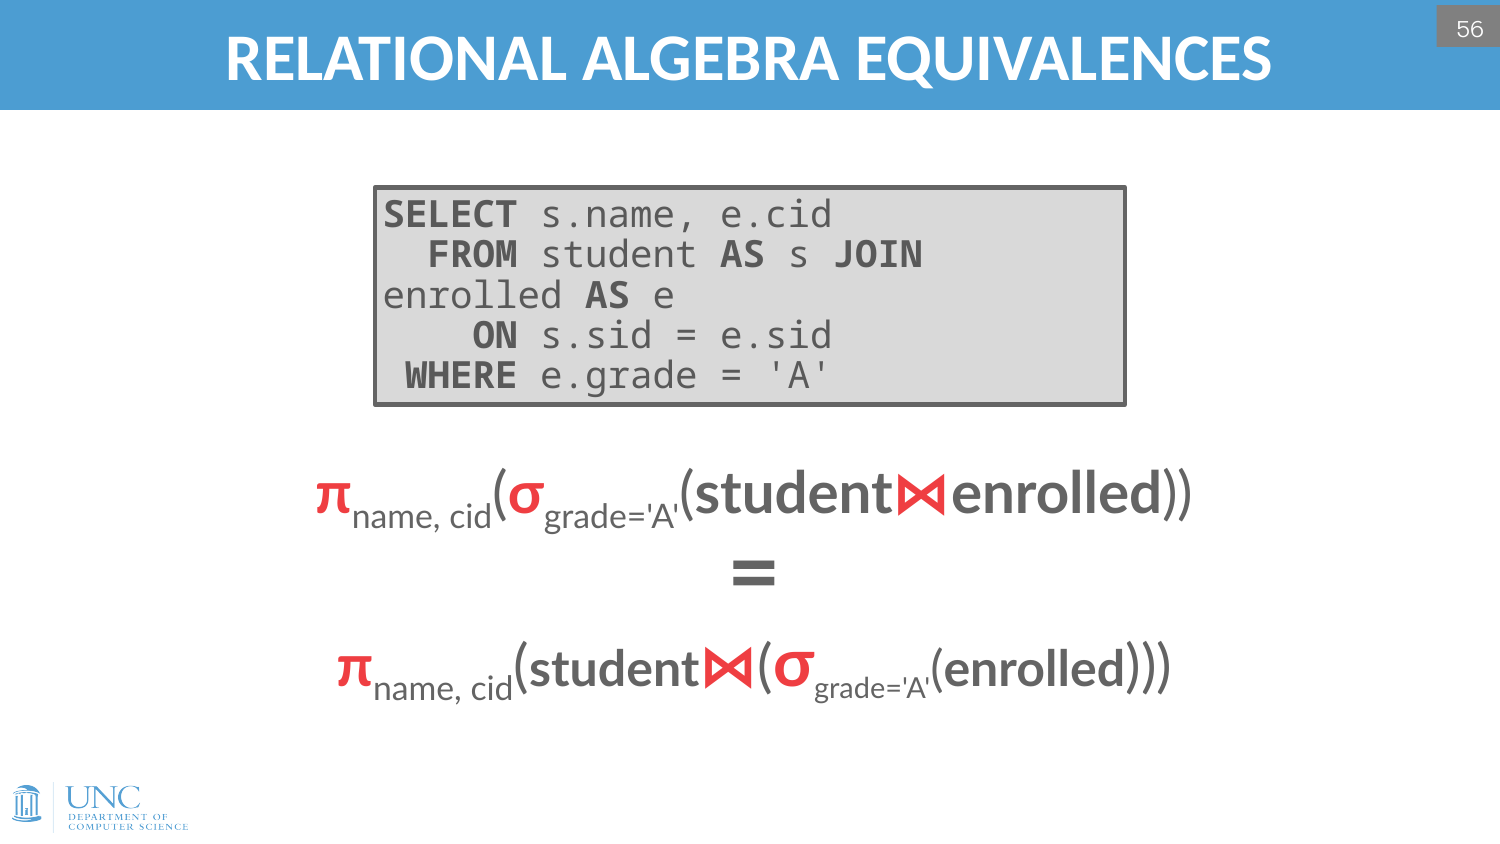

# RELATIONAL ALGEBRA EQUIVALENCES
56
SELECT s.name, e.cid
  FROM student AS s JOIN enrolled AS e
    ON s.sid = e.sid
 WHERE e.grade = 'A'
πname, cid(σgrade='A'(student⋈enrolled))
=
πname, cid(student⋈(σgrade='A'(enrolled)))